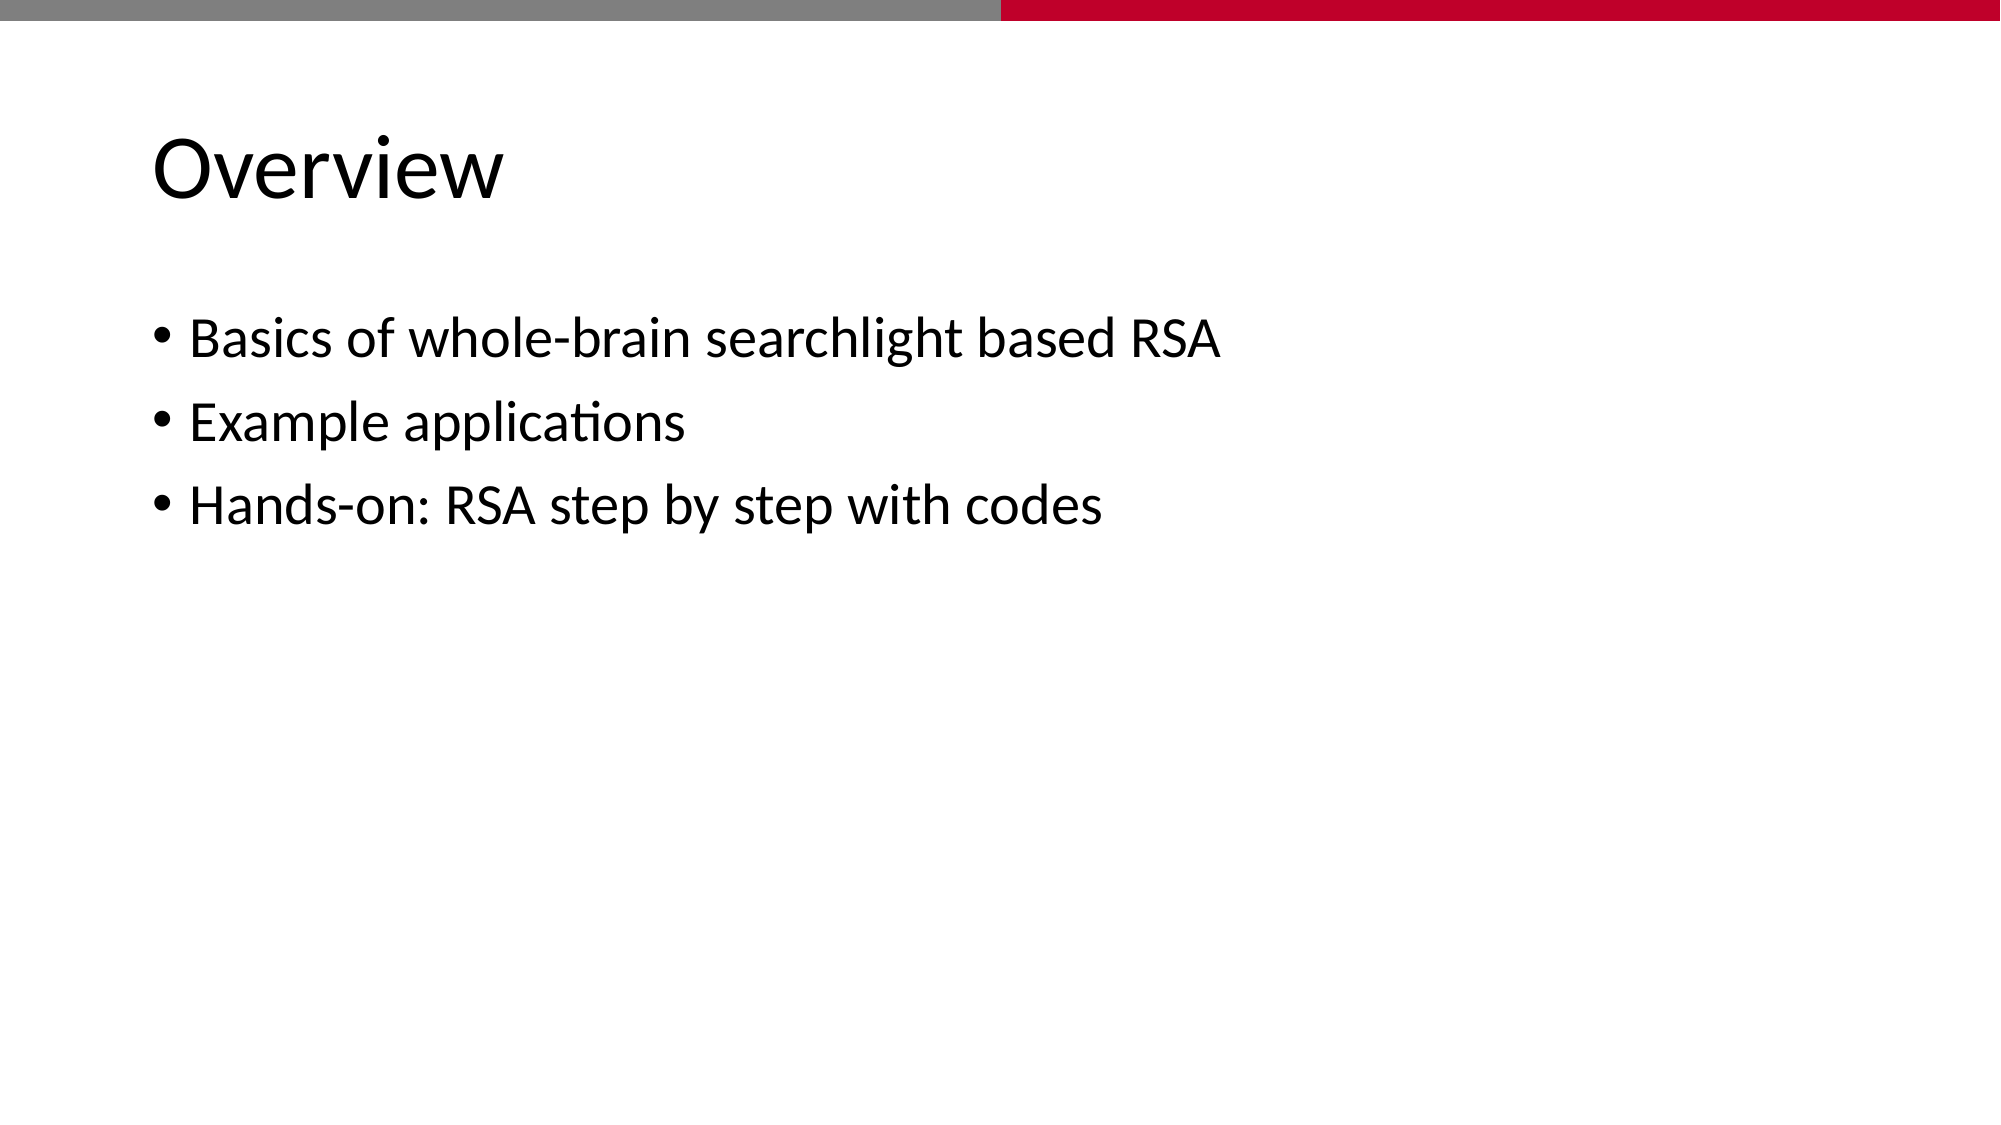

# Overview
Basics of whole-brain searchlight based RSA
Example applications
Hands-on: RSA step by step with codes